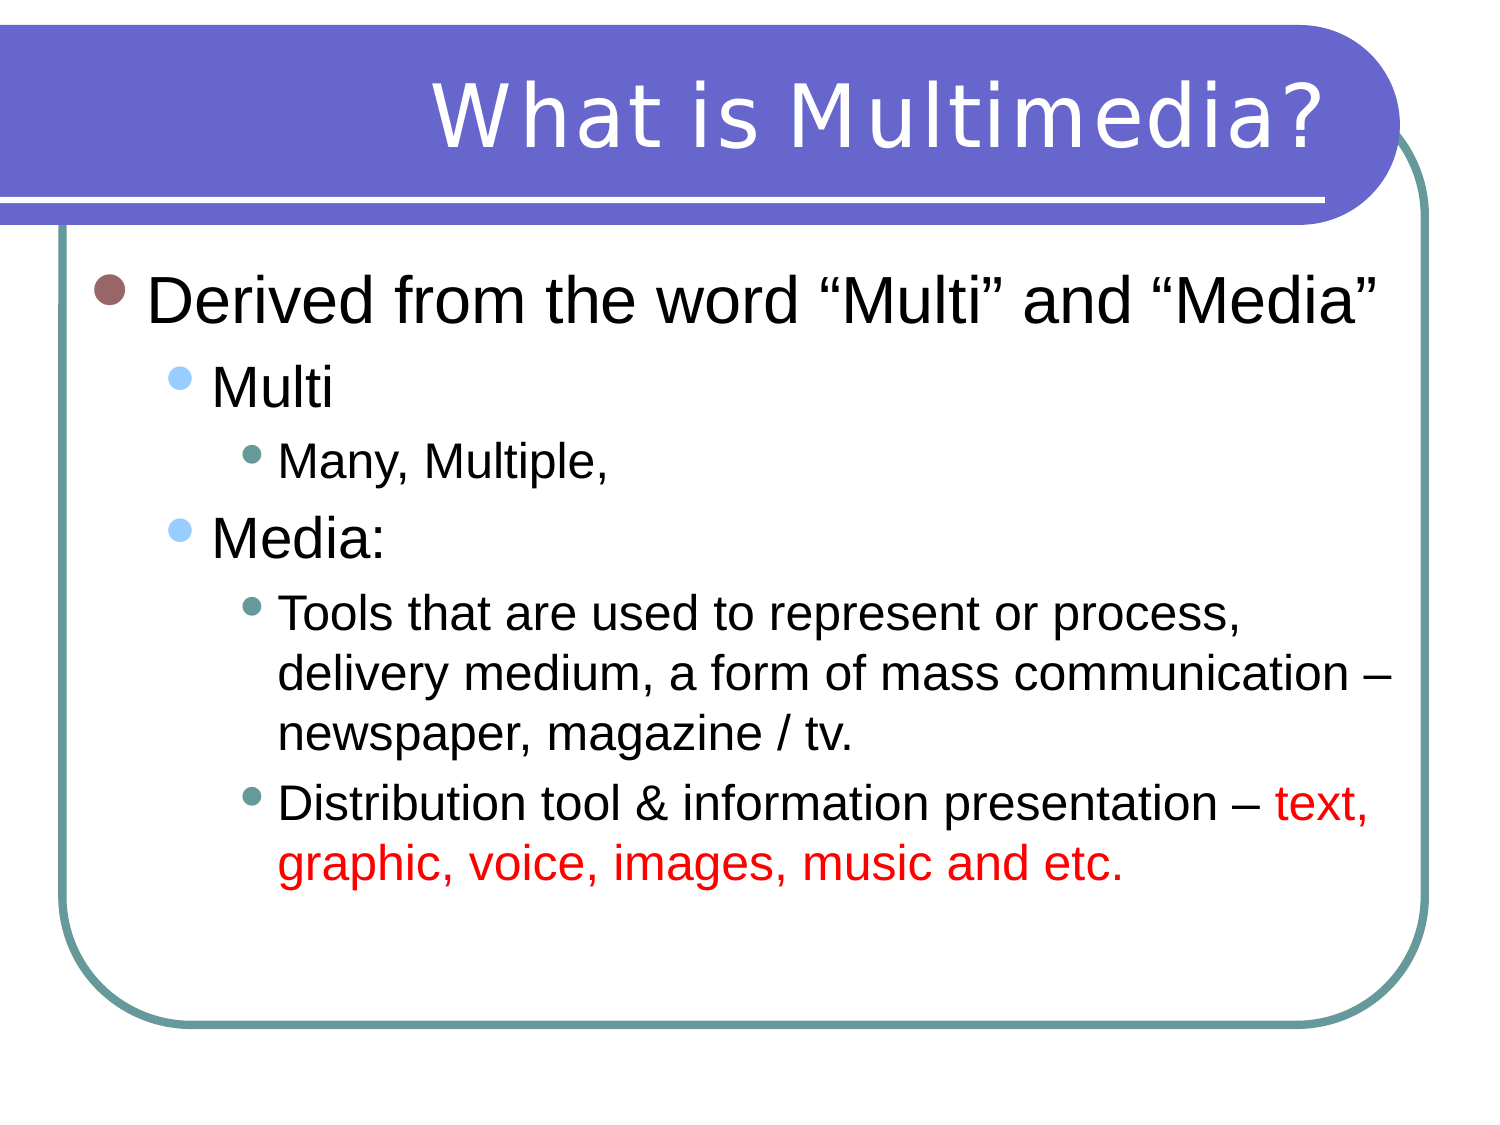

# What is Multimedia?
Derived from the word “Multi” and “Media”
Multi
Many, Multiple,
Media:
Tools that are used to represent or process, delivery medium, a form of mass communication – newspaper, magazine / tv.
Distribution tool & information presentation – text, graphic, voice, images, music and etc.